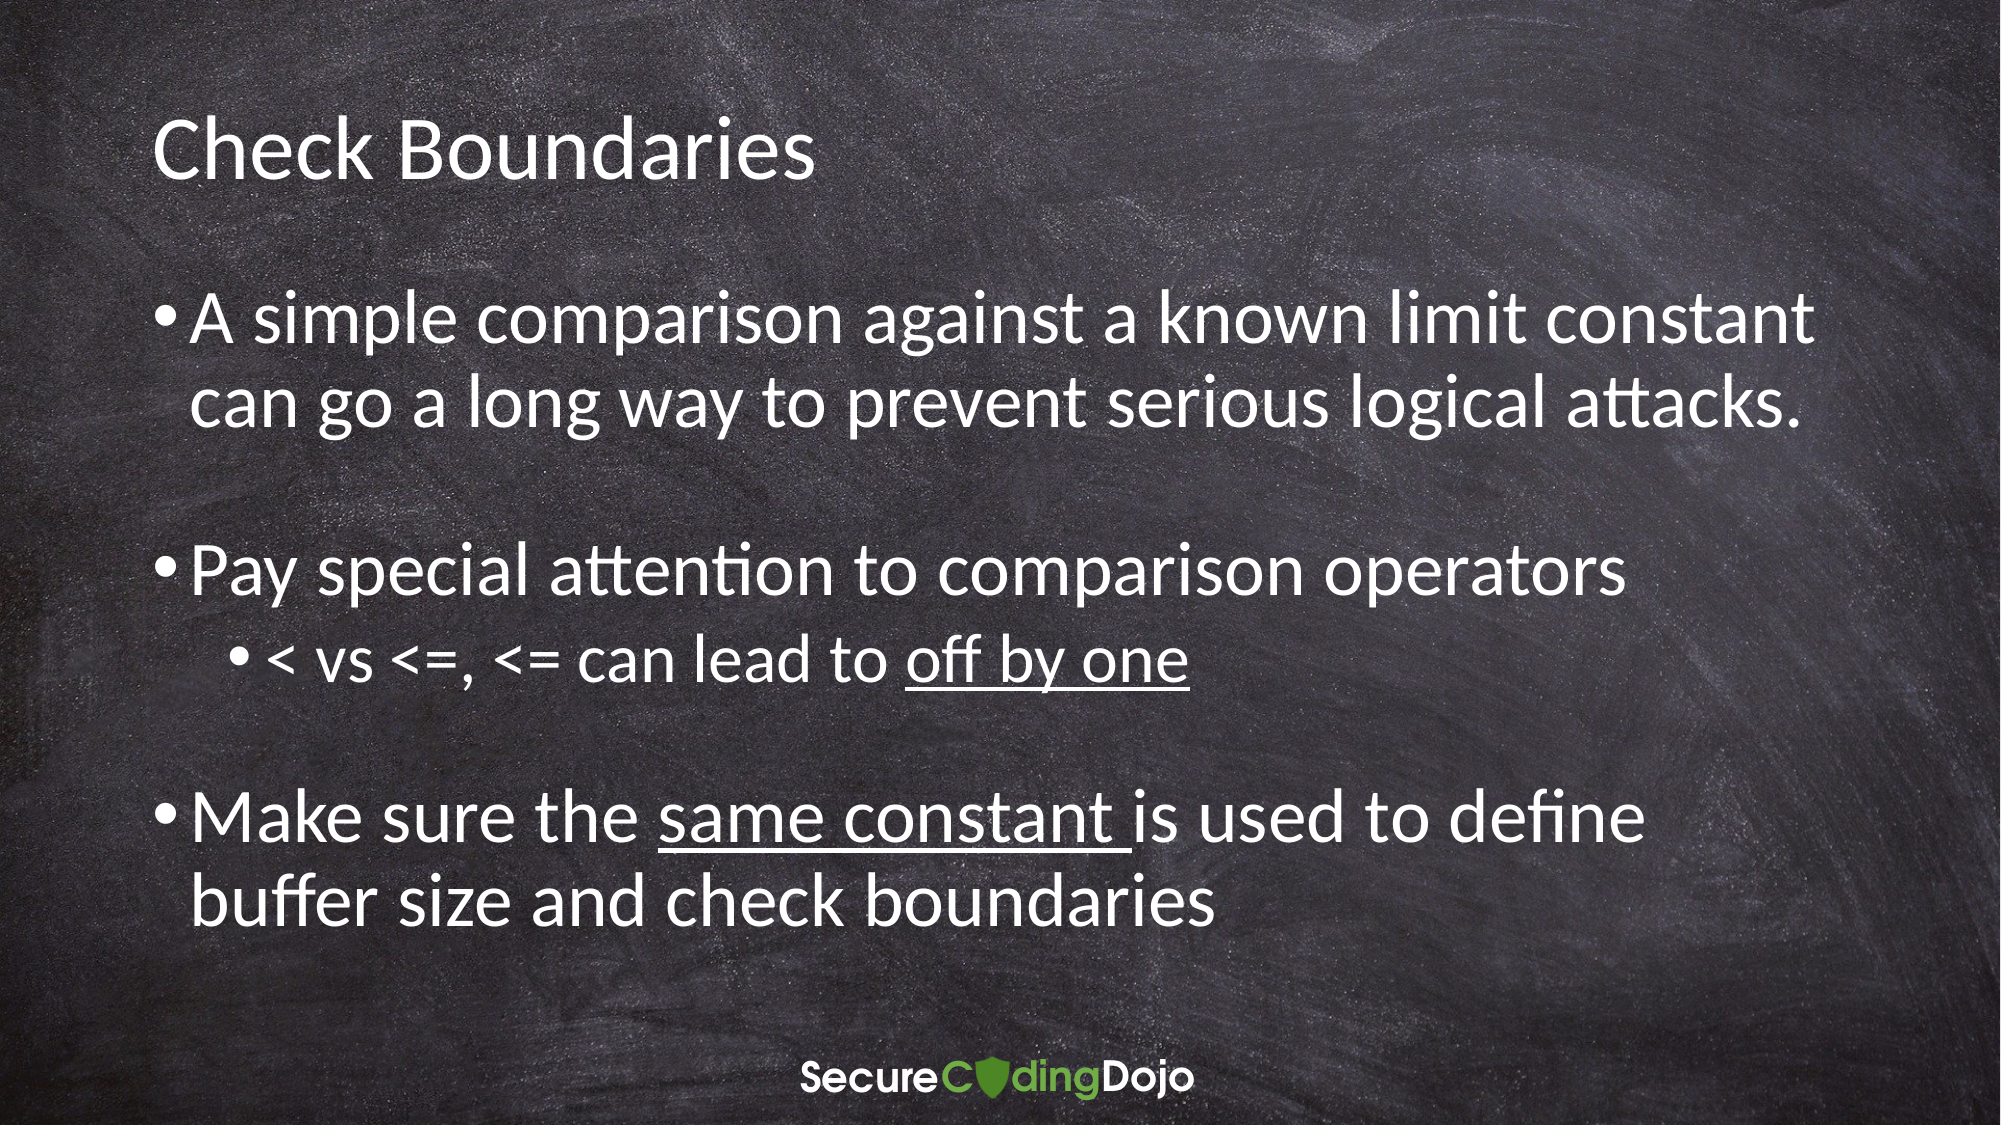

# Check Boundaries
A simple comparison against a known limit constant can go a long way to prevent serious logical attacks.

Pay special attention to comparison operators
< vs <=, <= can lead to off by one

Make sure the same constant is used to define buffer size and check boundaries